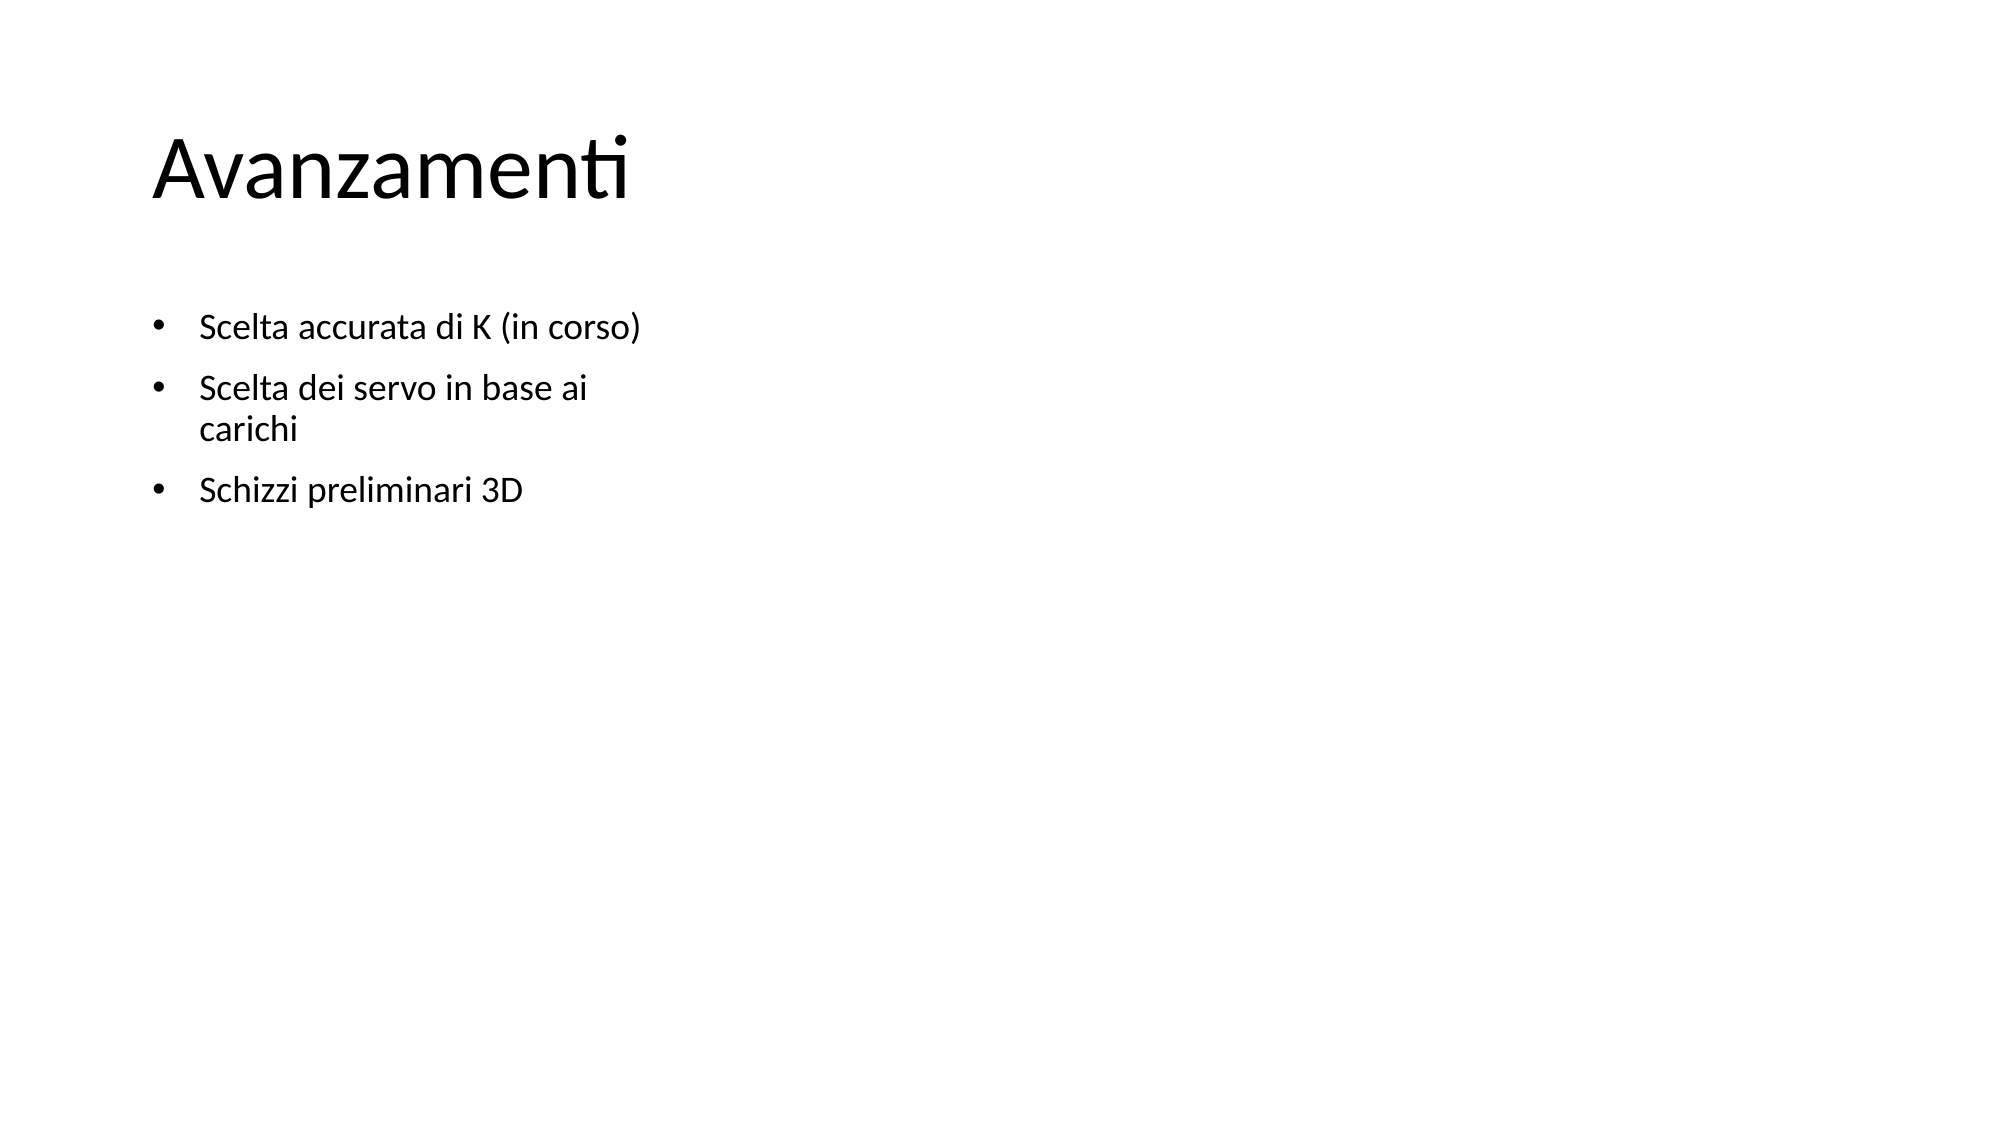

# Avanzamenti
Scelta accurata di K (in corso)
Scelta dei servo in base ai carichi
Schizzi preliminari 3D